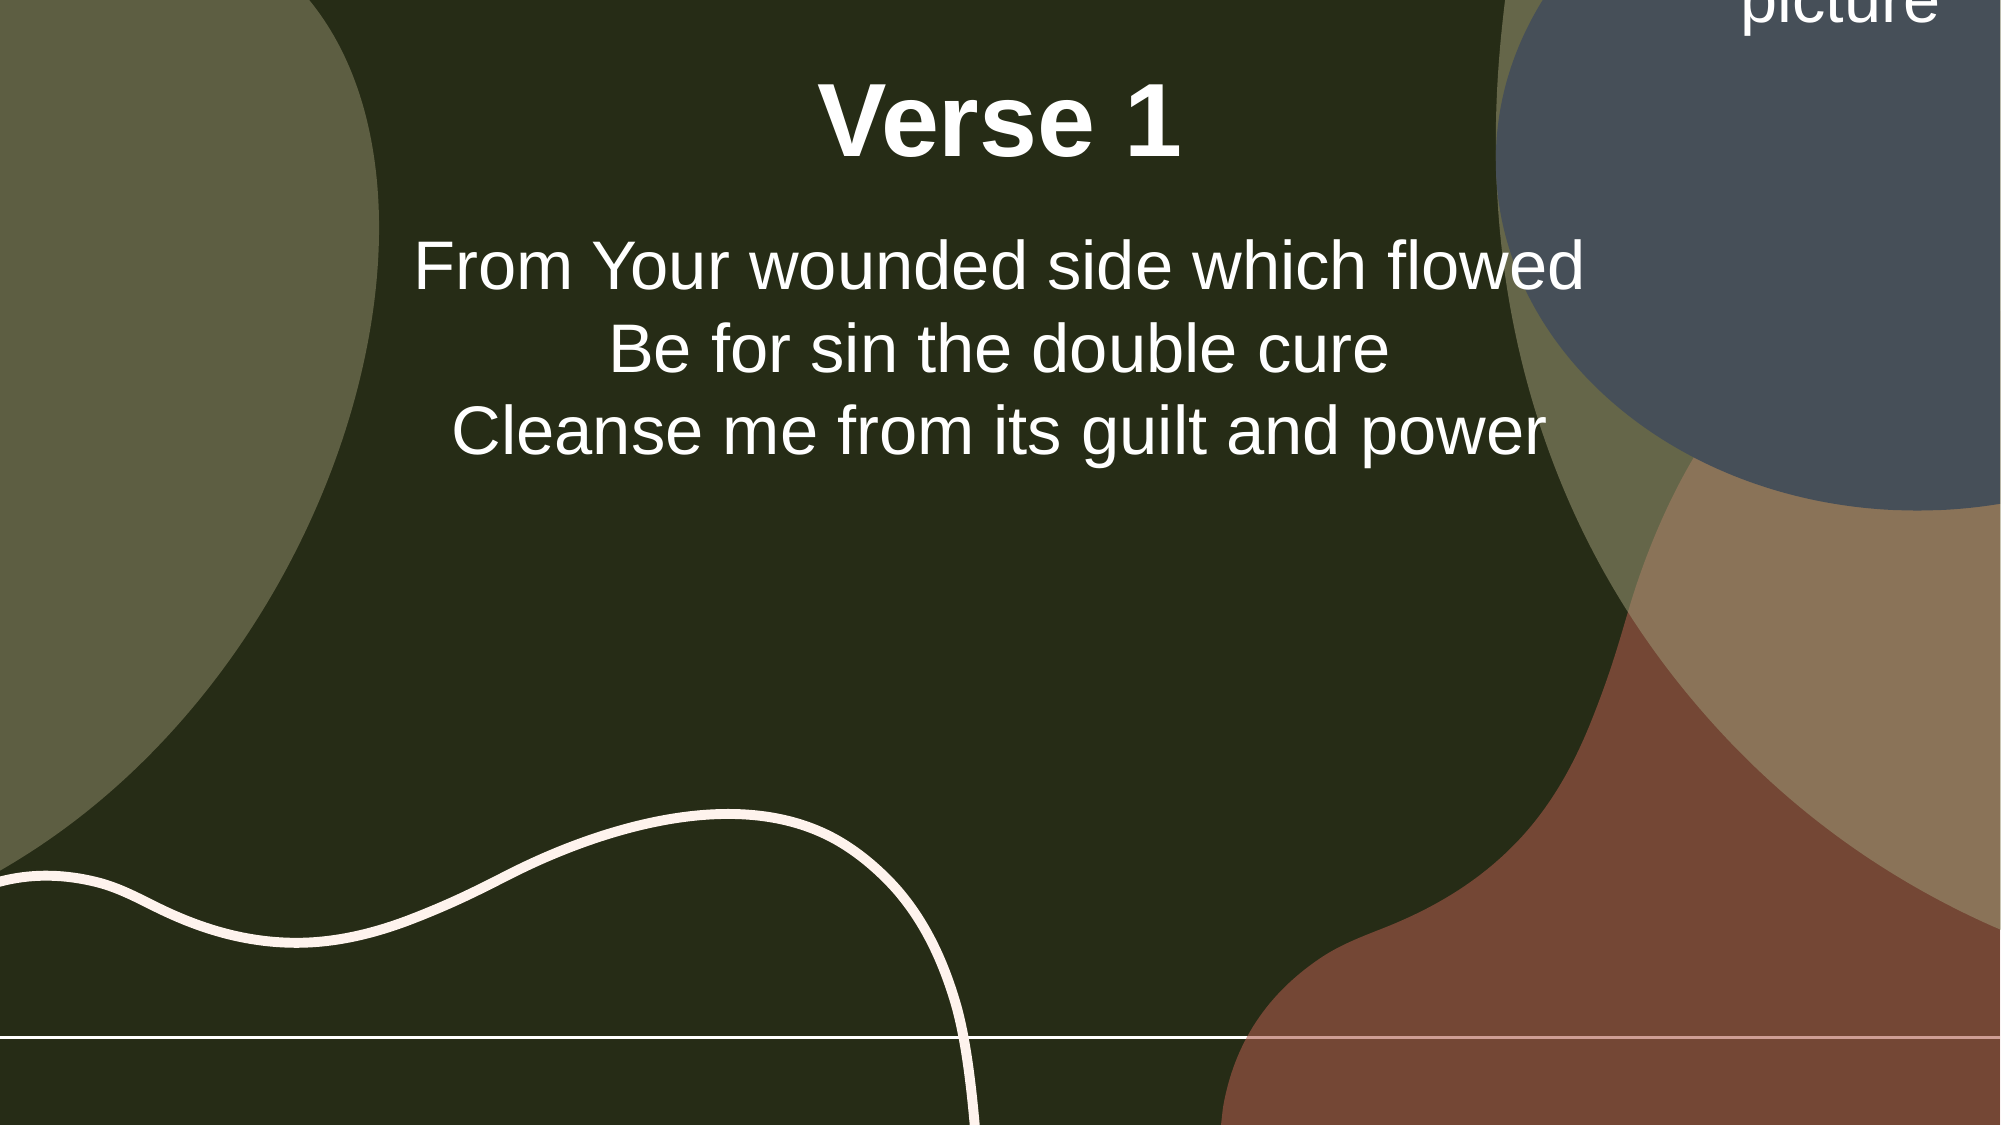

Verse 1
From Your wounded side which flowed
Be for sin the double cure
Cleanse me from its guilt and power